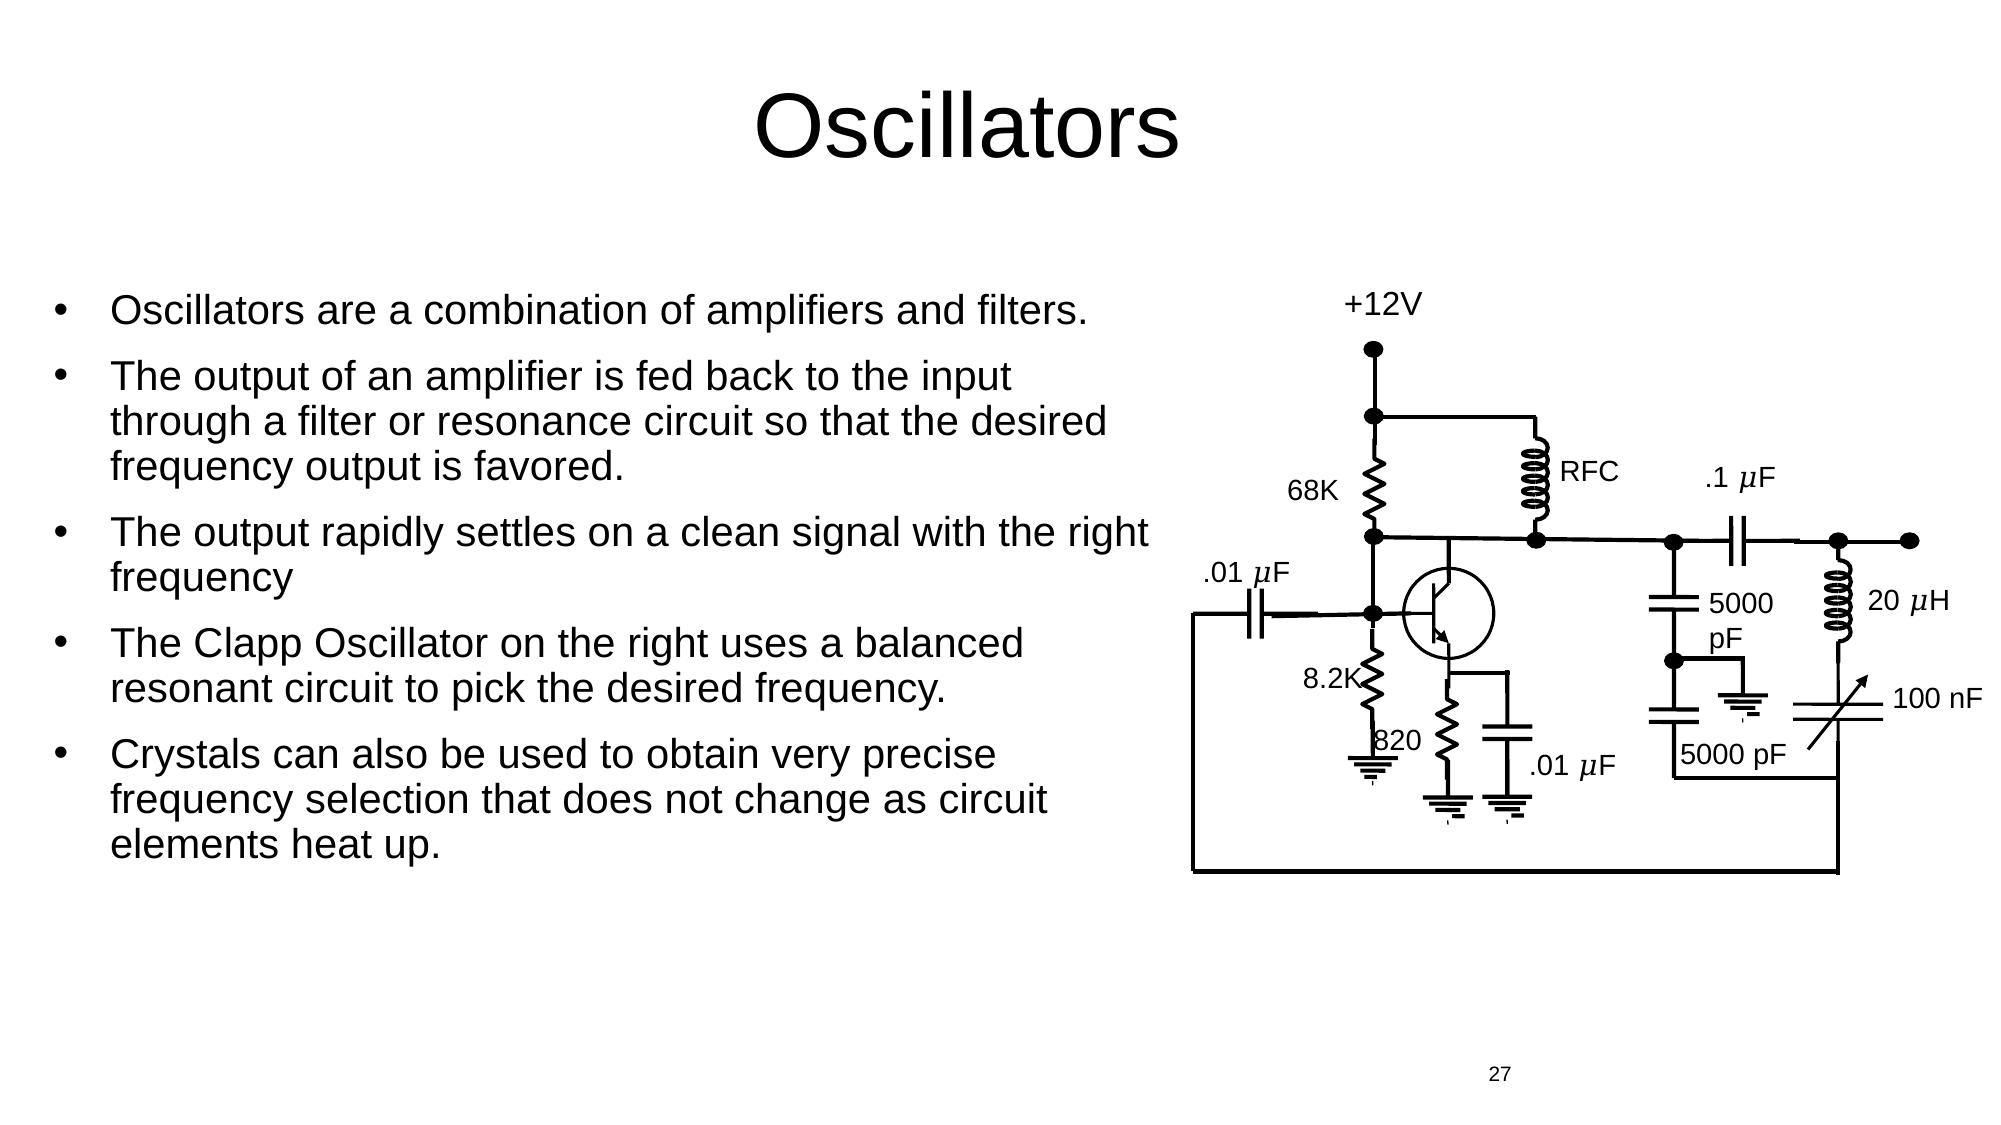

# Oscillators
+12V
Oscillators are a combination of amplifiers and filters.
The output of an amplifier is fed back to the input through a filter or resonance circuit so that the desired frequency output is favored.
The output rapidly settles on a clean signal with the right frequency
The Clapp Oscillator on the right uses a balanced resonant circuit to pick the desired frequency.
Crystals can also be used to obtain very precise frequency selection that does not change as circuit elements heat up.

RFC
.1 𝜇F
68K

.01 𝜇F

20 𝜇H
5000 pF

8.2K

100 nF

820

5000 pF
.01 𝜇F

27